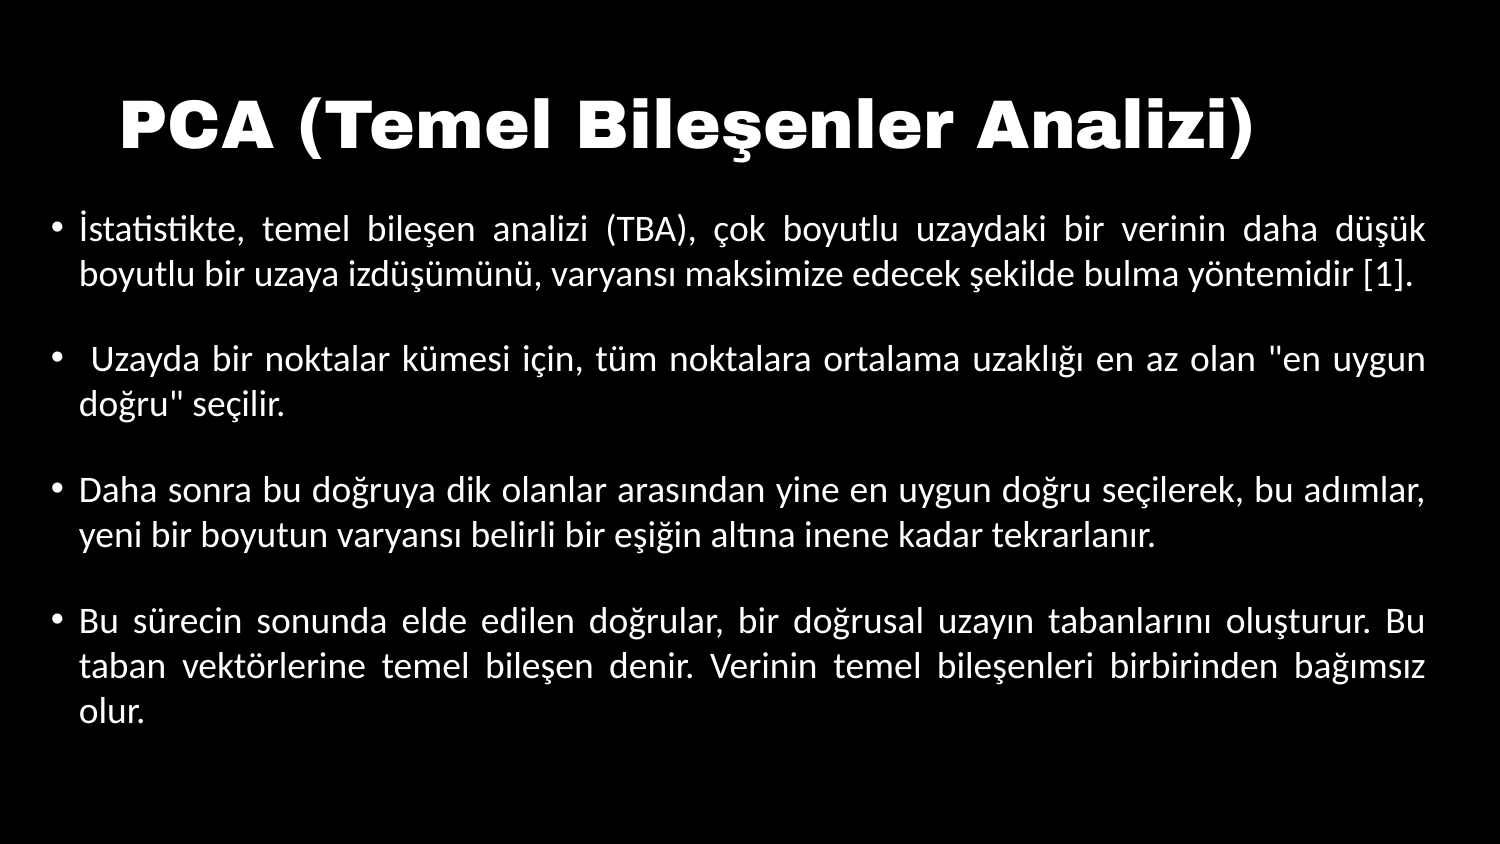

# PCA (Temel Bileşenler Analizi)
İstatistikte, temel bileşen analizi (TBA), çok boyutlu uzaydaki bir verinin daha düşük boyutlu bir uzaya izdüşümünü, varyansı maksimize edecek şekilde bulma yöntemidir [1].
 Uzayda bir noktalar kümesi için, tüm noktalara ortalama uzaklığı en az olan "en uygun doğru" seçilir.
Daha sonra bu doğruya dik olanlar arasından yine en uygun doğru seçilerek, bu adımlar, yeni bir boyutun varyansı belirli bir eşiğin altına inene kadar tekrarlanır.
Bu sürecin sonunda elde edilen doğrular, bir doğrusal uzayın tabanlarını oluşturur. Bu taban vektörlerine temel bileşen denir. Verinin temel bileşenleri birbirinden bağımsız olur.